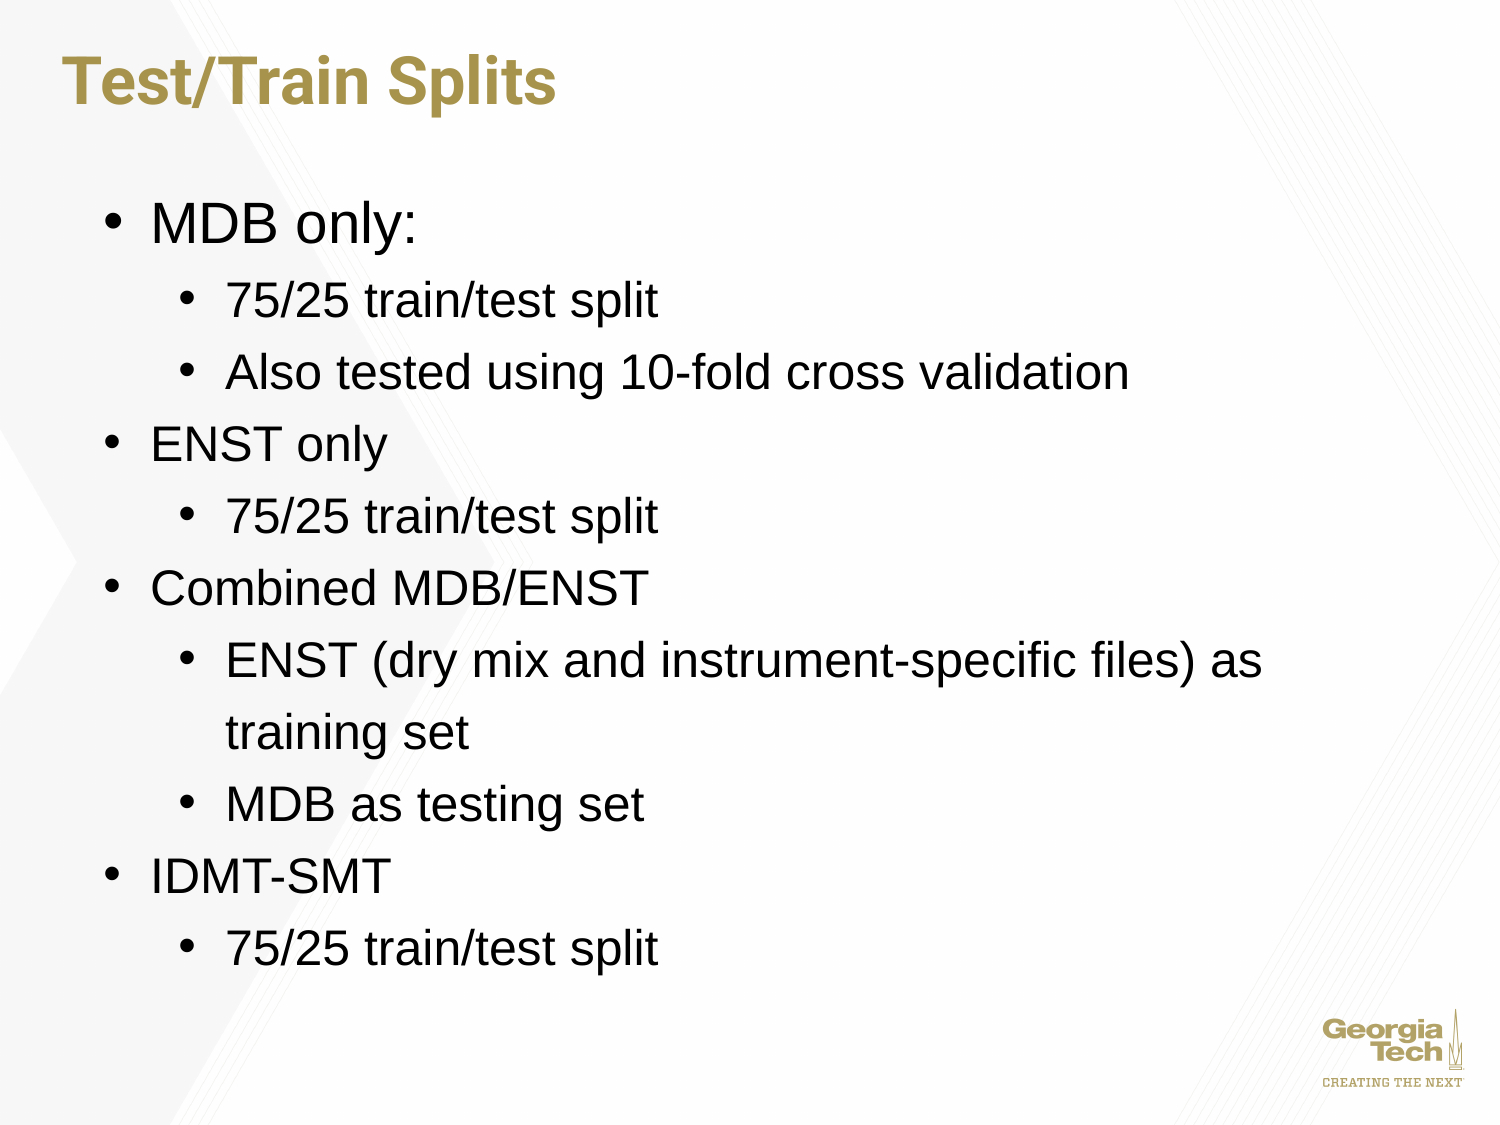

# Test/Train Splits
MDB only:
75/25 train/test split
Also tested using 10-fold cross validation
ENST only
75/25 train/test split
Combined MDB/ENST
ENST (dry mix and instrument-specific files) as training set
MDB as testing set
IDMT-SMT
75/25 train/test split